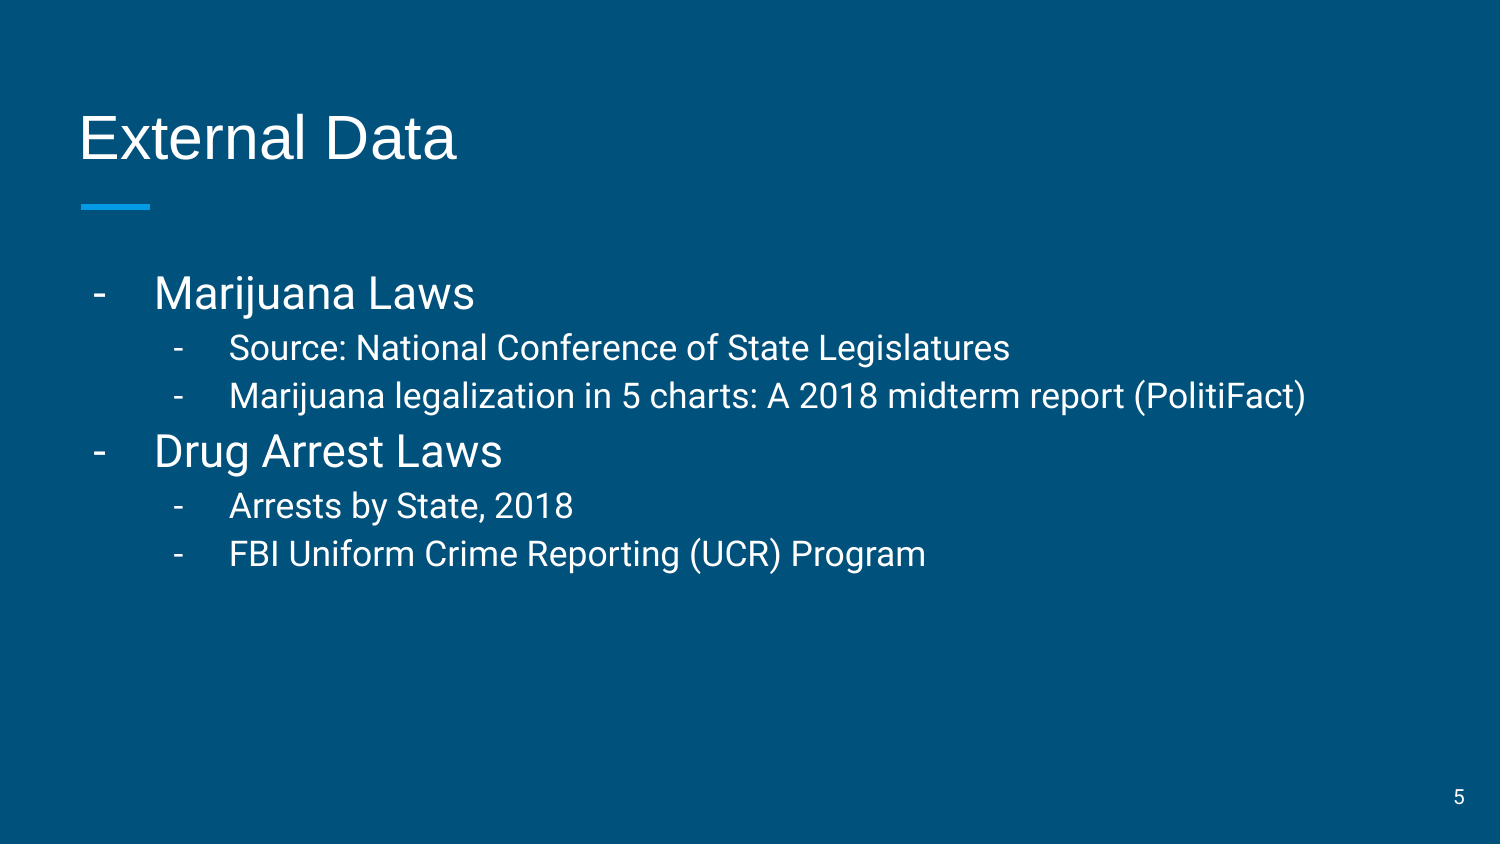

# External Data
Marijuana Laws
Source: National Conference of State Legislatures
Marijuana legalization in 5 charts: A 2018 midterm report (PolitiFact)
Drug Arrest Laws
Arrests by State, 2018
FBI Uniform Crime Reporting (UCR) Program
5